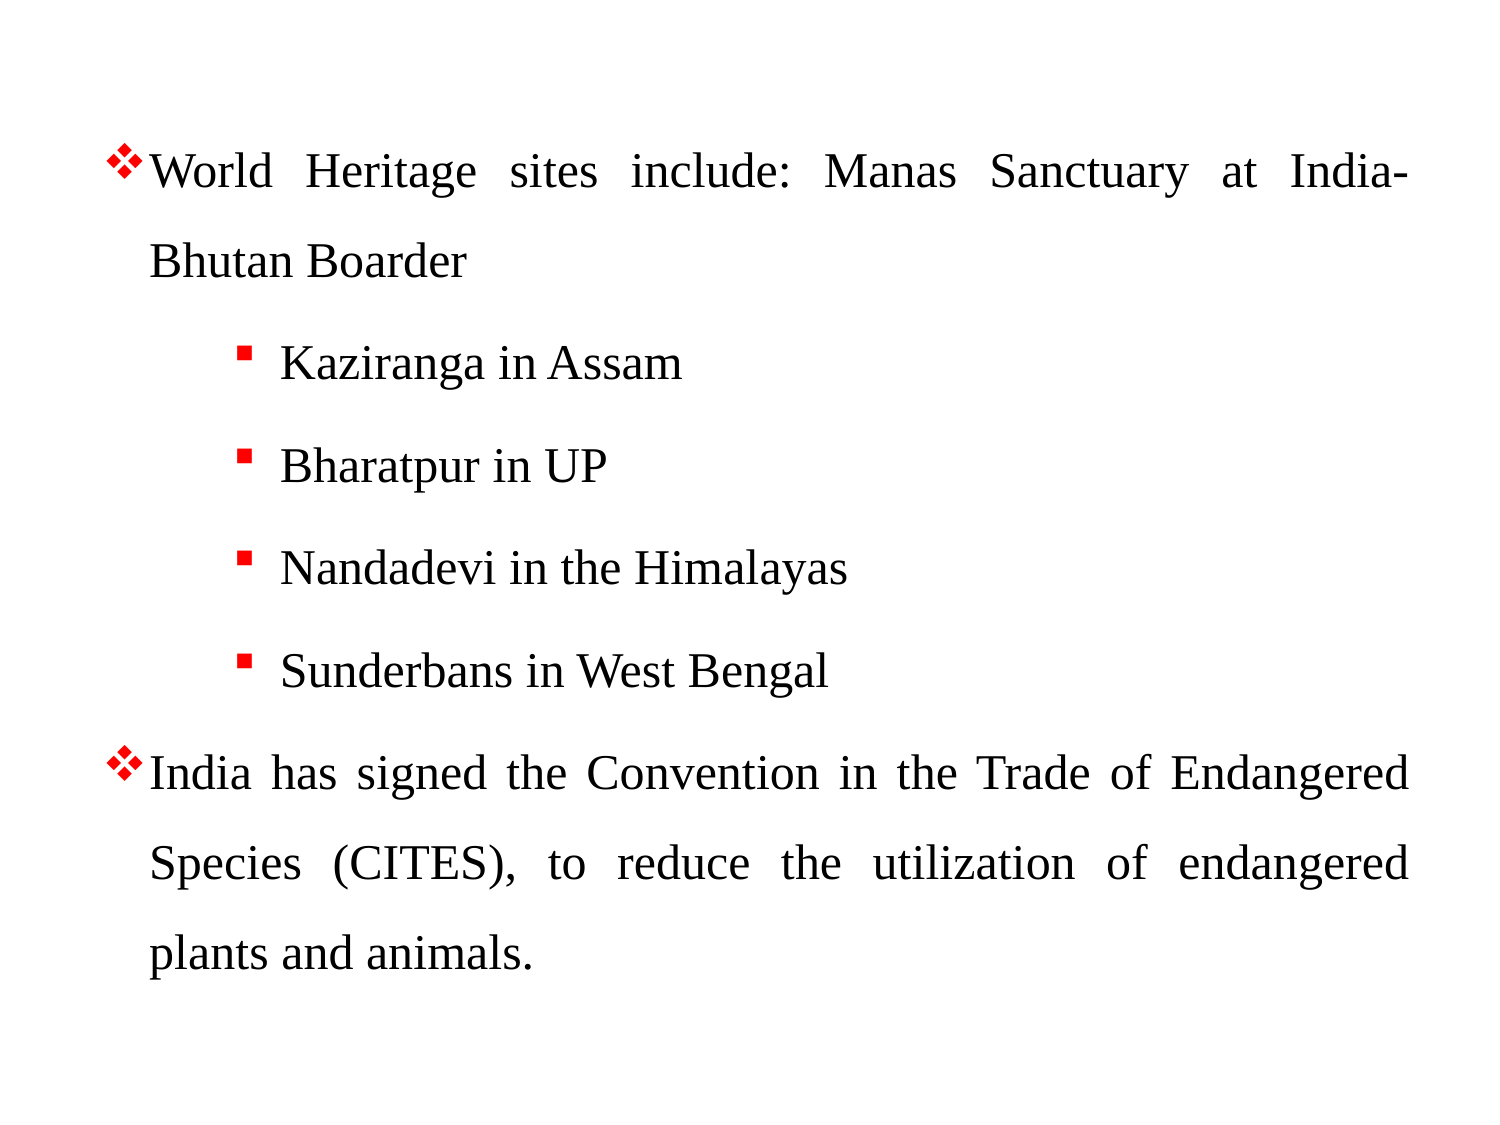

World Heritage sites include: Manas Sanctuary at India- Bhutan Boarder
Kaziranga in Assam
Bharatpur in UP
Nandadevi in the Himalayas
Sunderbans in West Bengal
India has signed the Convention in the Trade of Endangered Species (CITES), to reduce the utilization of endangered plants and animals.